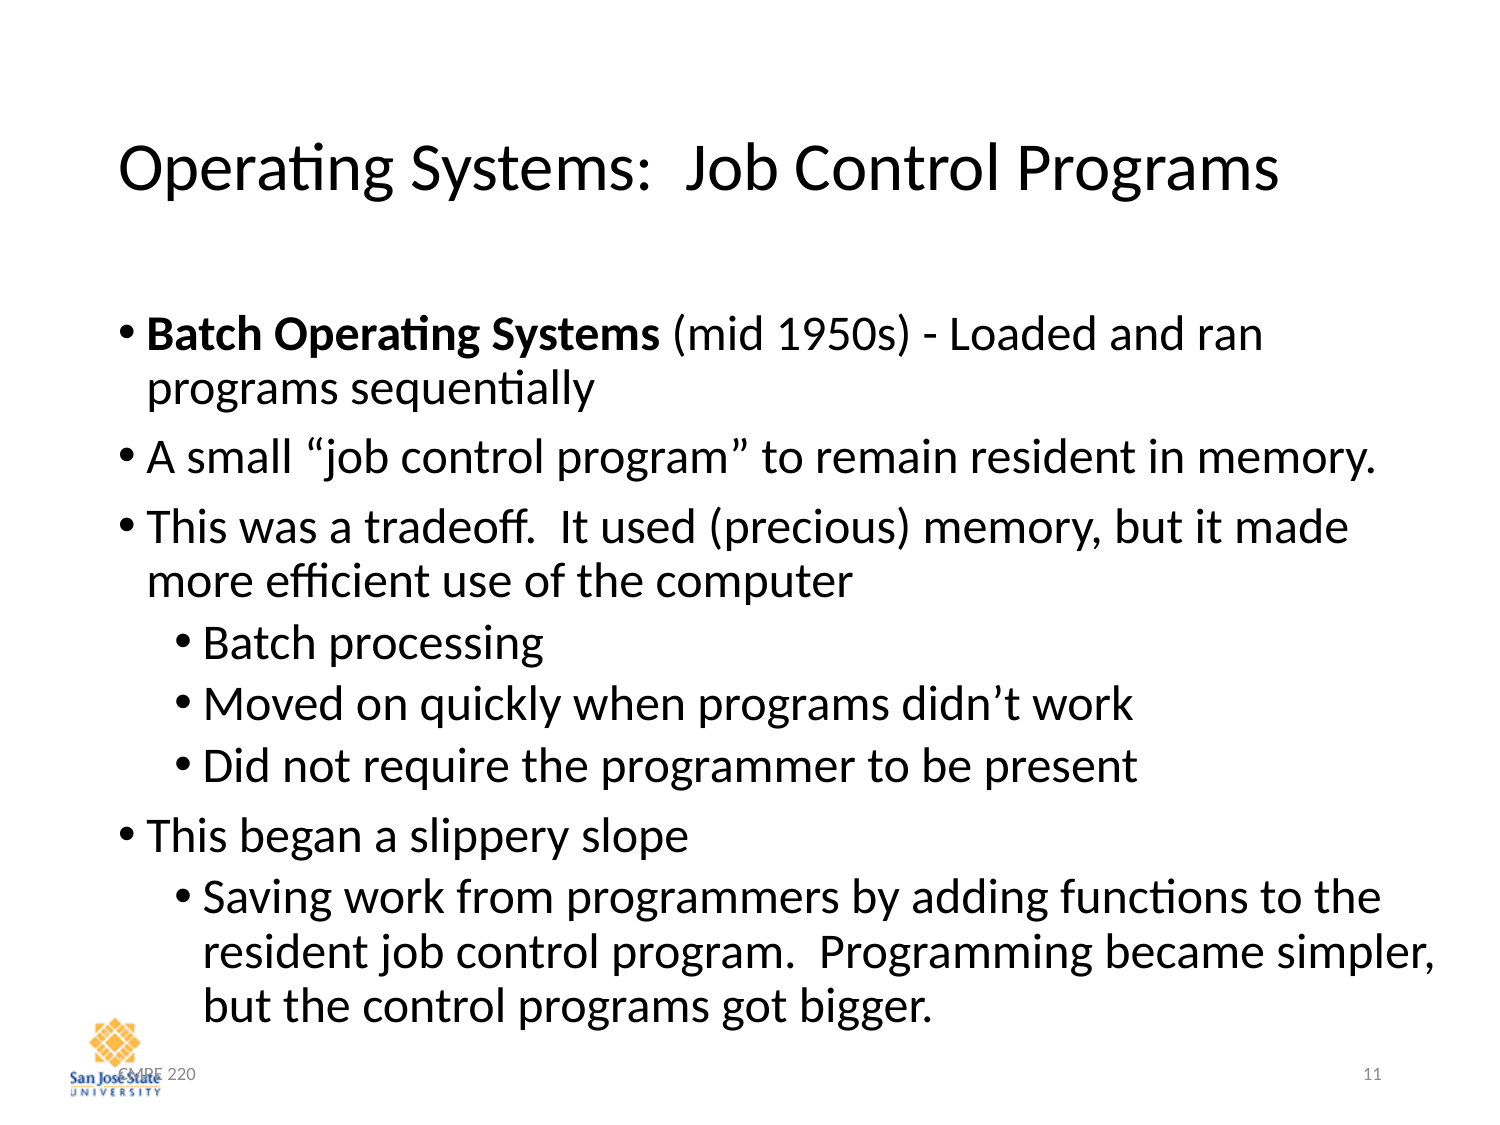

# Operating Systems:  Job Control Programs
Batch Operating Systems (mid 1950s) - Loaded and ran programs sequentially
A small “job control program” to remain resident in memory.
This was a tradeoff.  It used (precious) memory, but it made more efficient use of the computer
Batch processing
Moved on quickly when programs didn’t work
Did not require the programmer to be present
This began a slippery slope
Saving work from programmers by adding functions to the resident job control program.  Programming became simpler, but the control programs got bigger.
CMPE 220
11